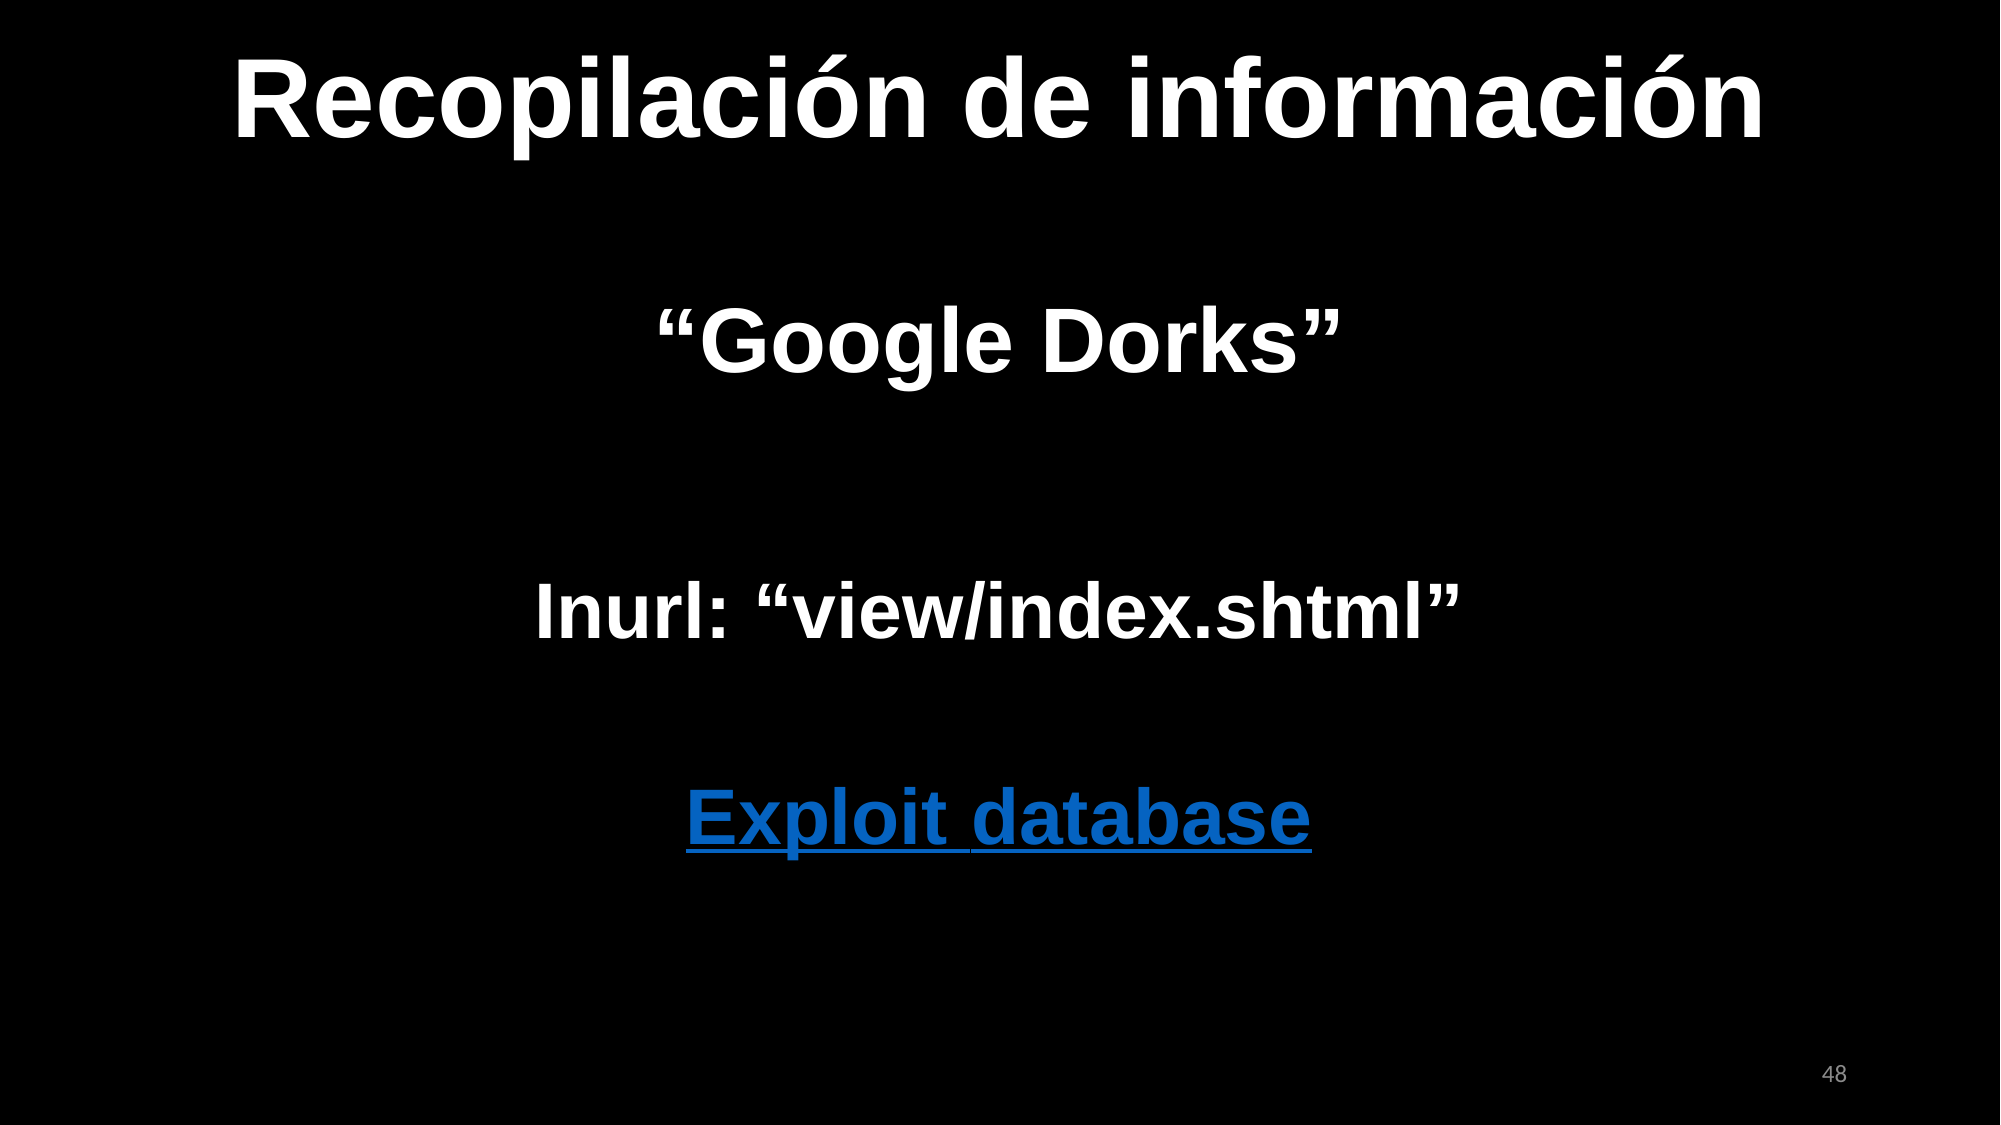

Recopilación de información

“Google Dorks”

Inurl: “view/index.shtml”

Exploit database

48